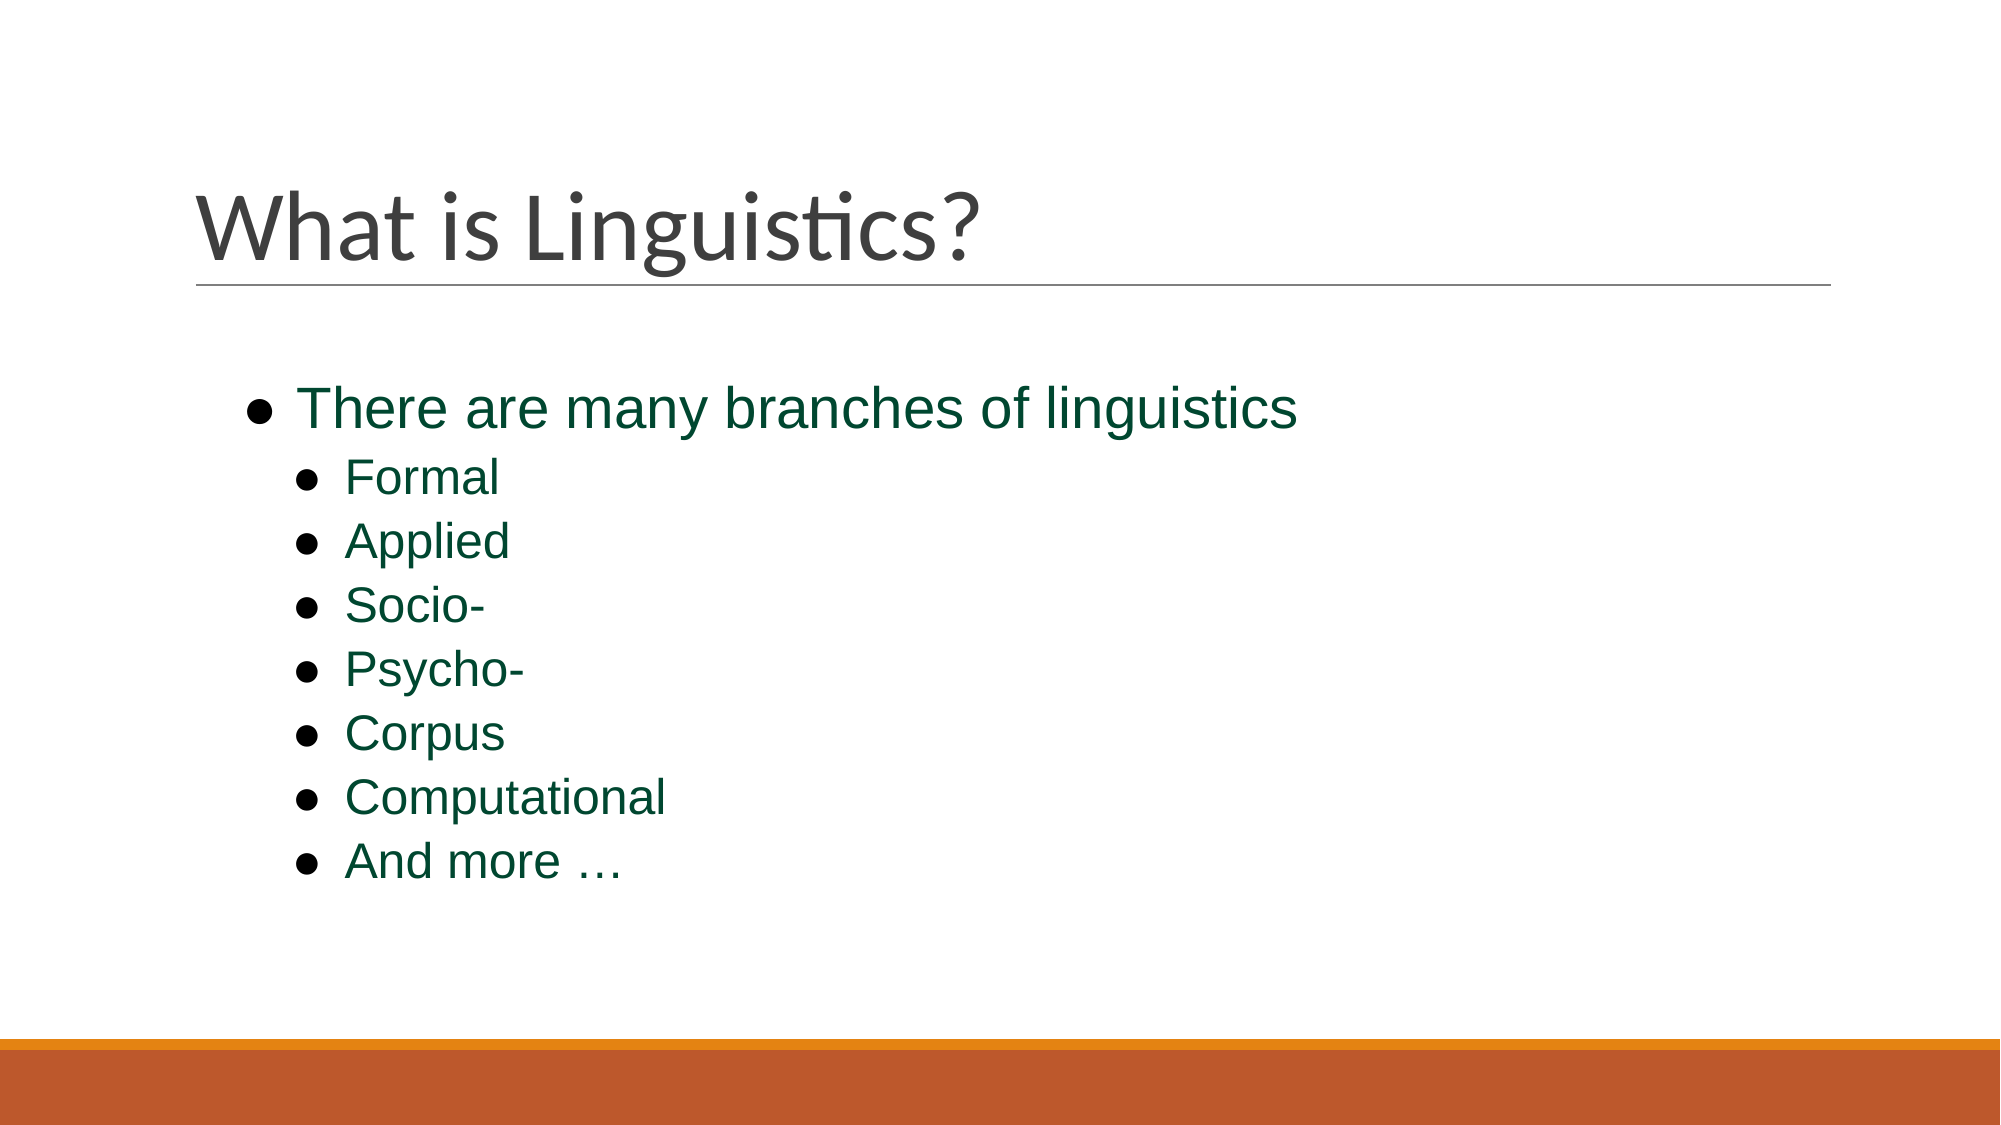

# What is Linguistics?

There are many branches of linguistics​
Formal ​
Applied​
Socio-​
Psycho-​
Corpus​
Computational​
And more …​